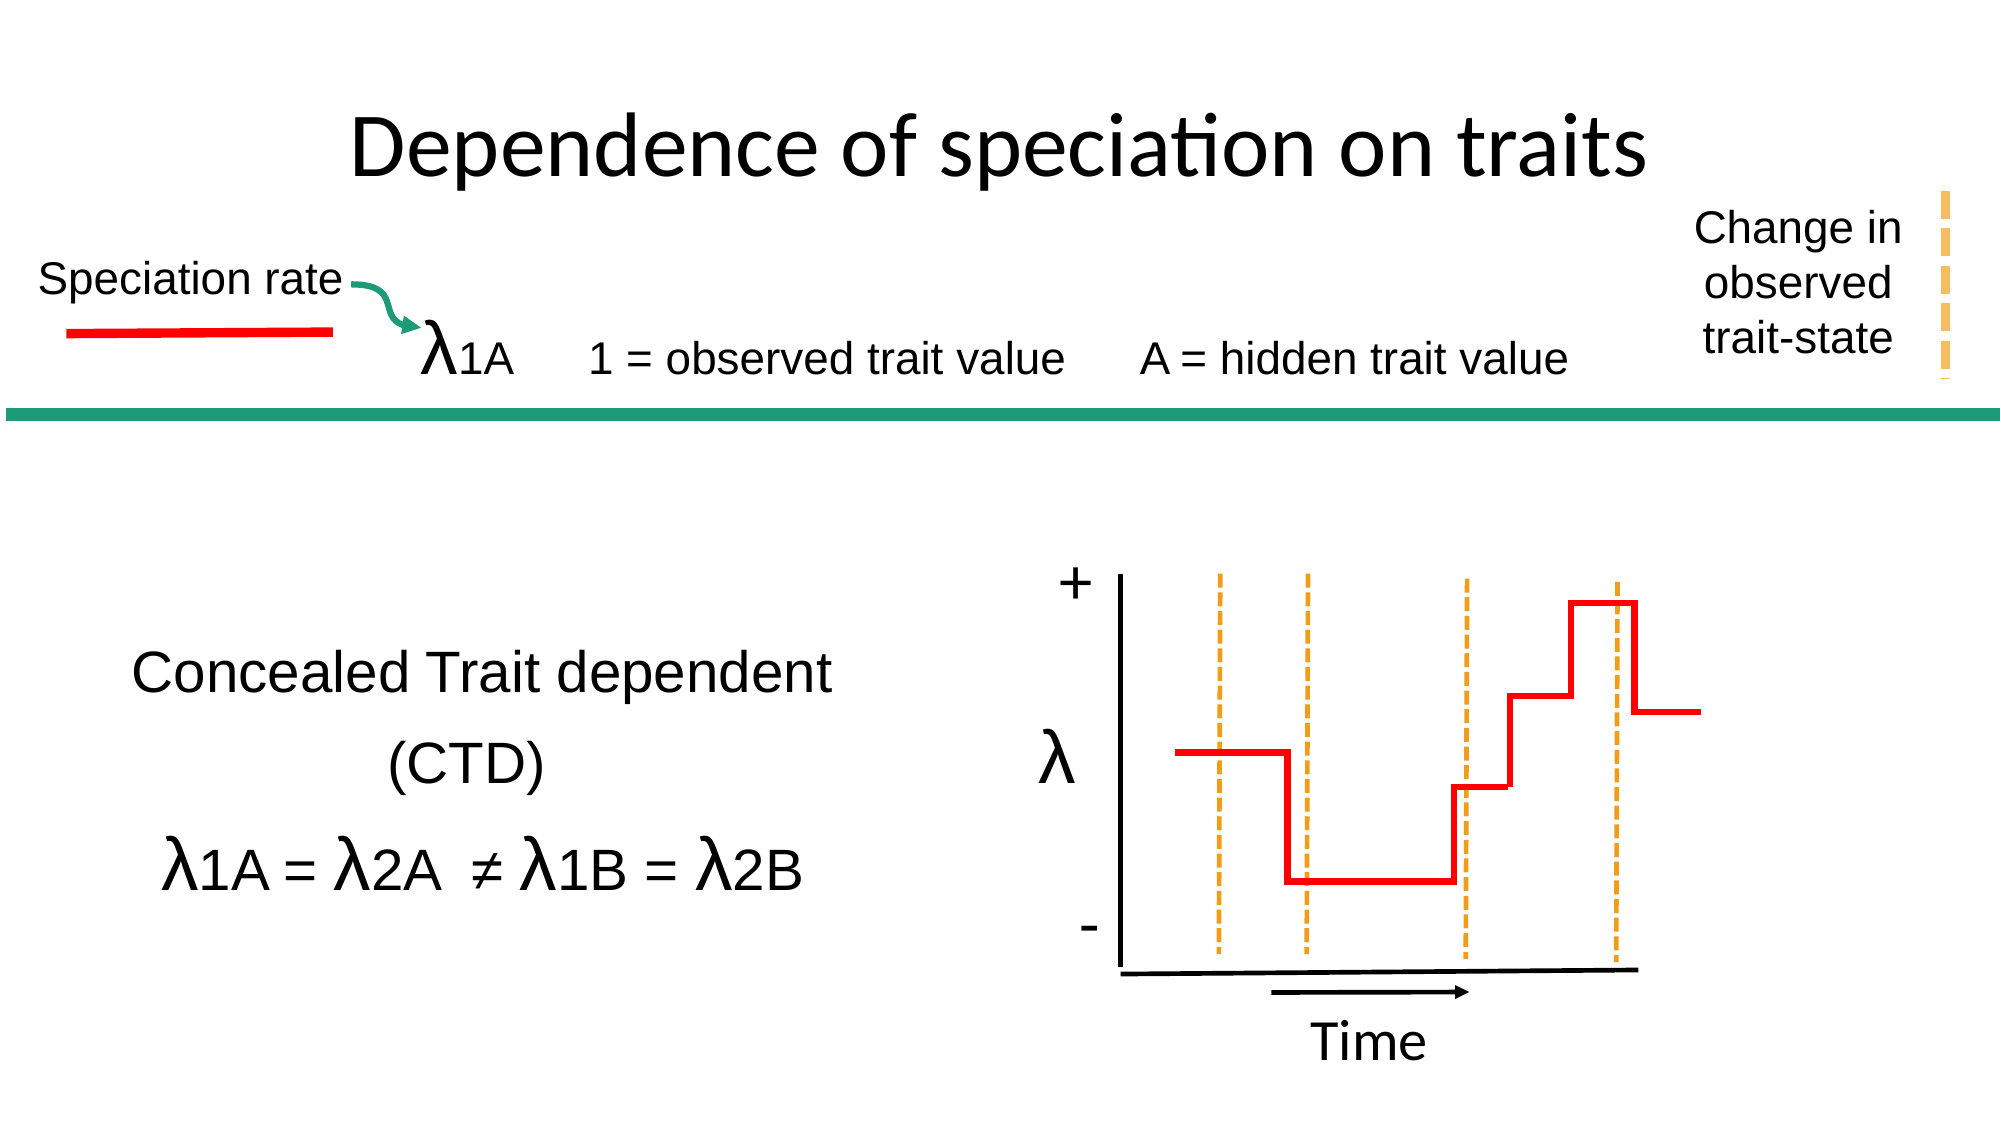

# Dependence of speciation on traits
Change in observed trait-state
λ1A      1 = observed trait value      A = hidden trait value
Speciation rate
+
-
Time
Concealed Trait dependent
(CTD)
λ1A = λ2A  ≠ λ1B = λ2B
λ